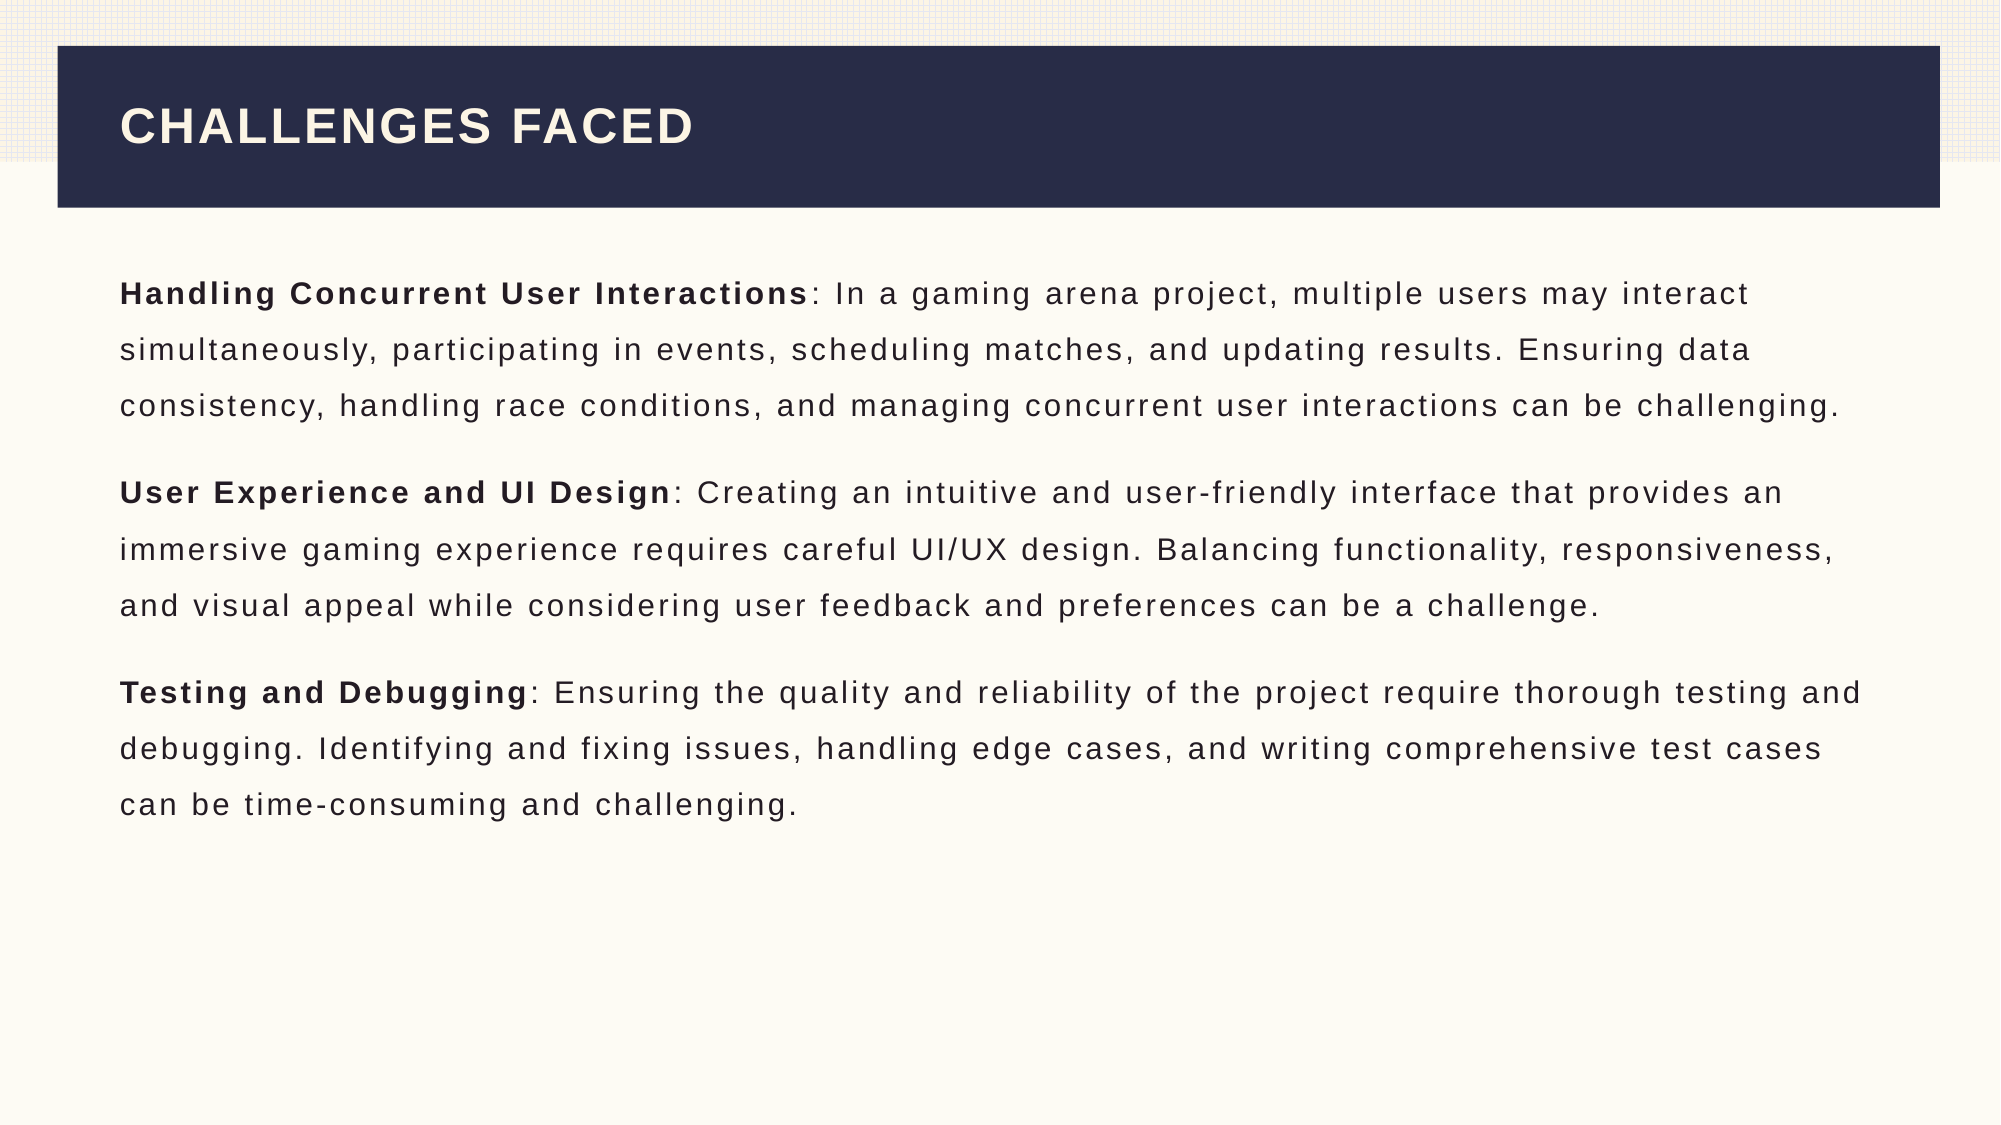

# CHALLENGES FACED
Handling Concurrent User Interactions: In a gaming arena project, multiple users may interact simultaneously, participating in events, scheduling matches, and updating results. Ensuring data consistency, handling race conditions, and managing concurrent user interactions can be challenging.
User Experience and UI Design: Creating an intuitive and user-friendly interface that provides an immersive gaming experience requires careful UI/UX design. Balancing functionality, responsiveness, and visual appeal while considering user feedback and preferences can be a challenge.
Testing and Debugging: Ensuring the quality and reliability of the project require thorough testing and debugging. Identifying and fixing issues, handling edge cases, and writing comprehensive test cases can be time-consuming and challenging.